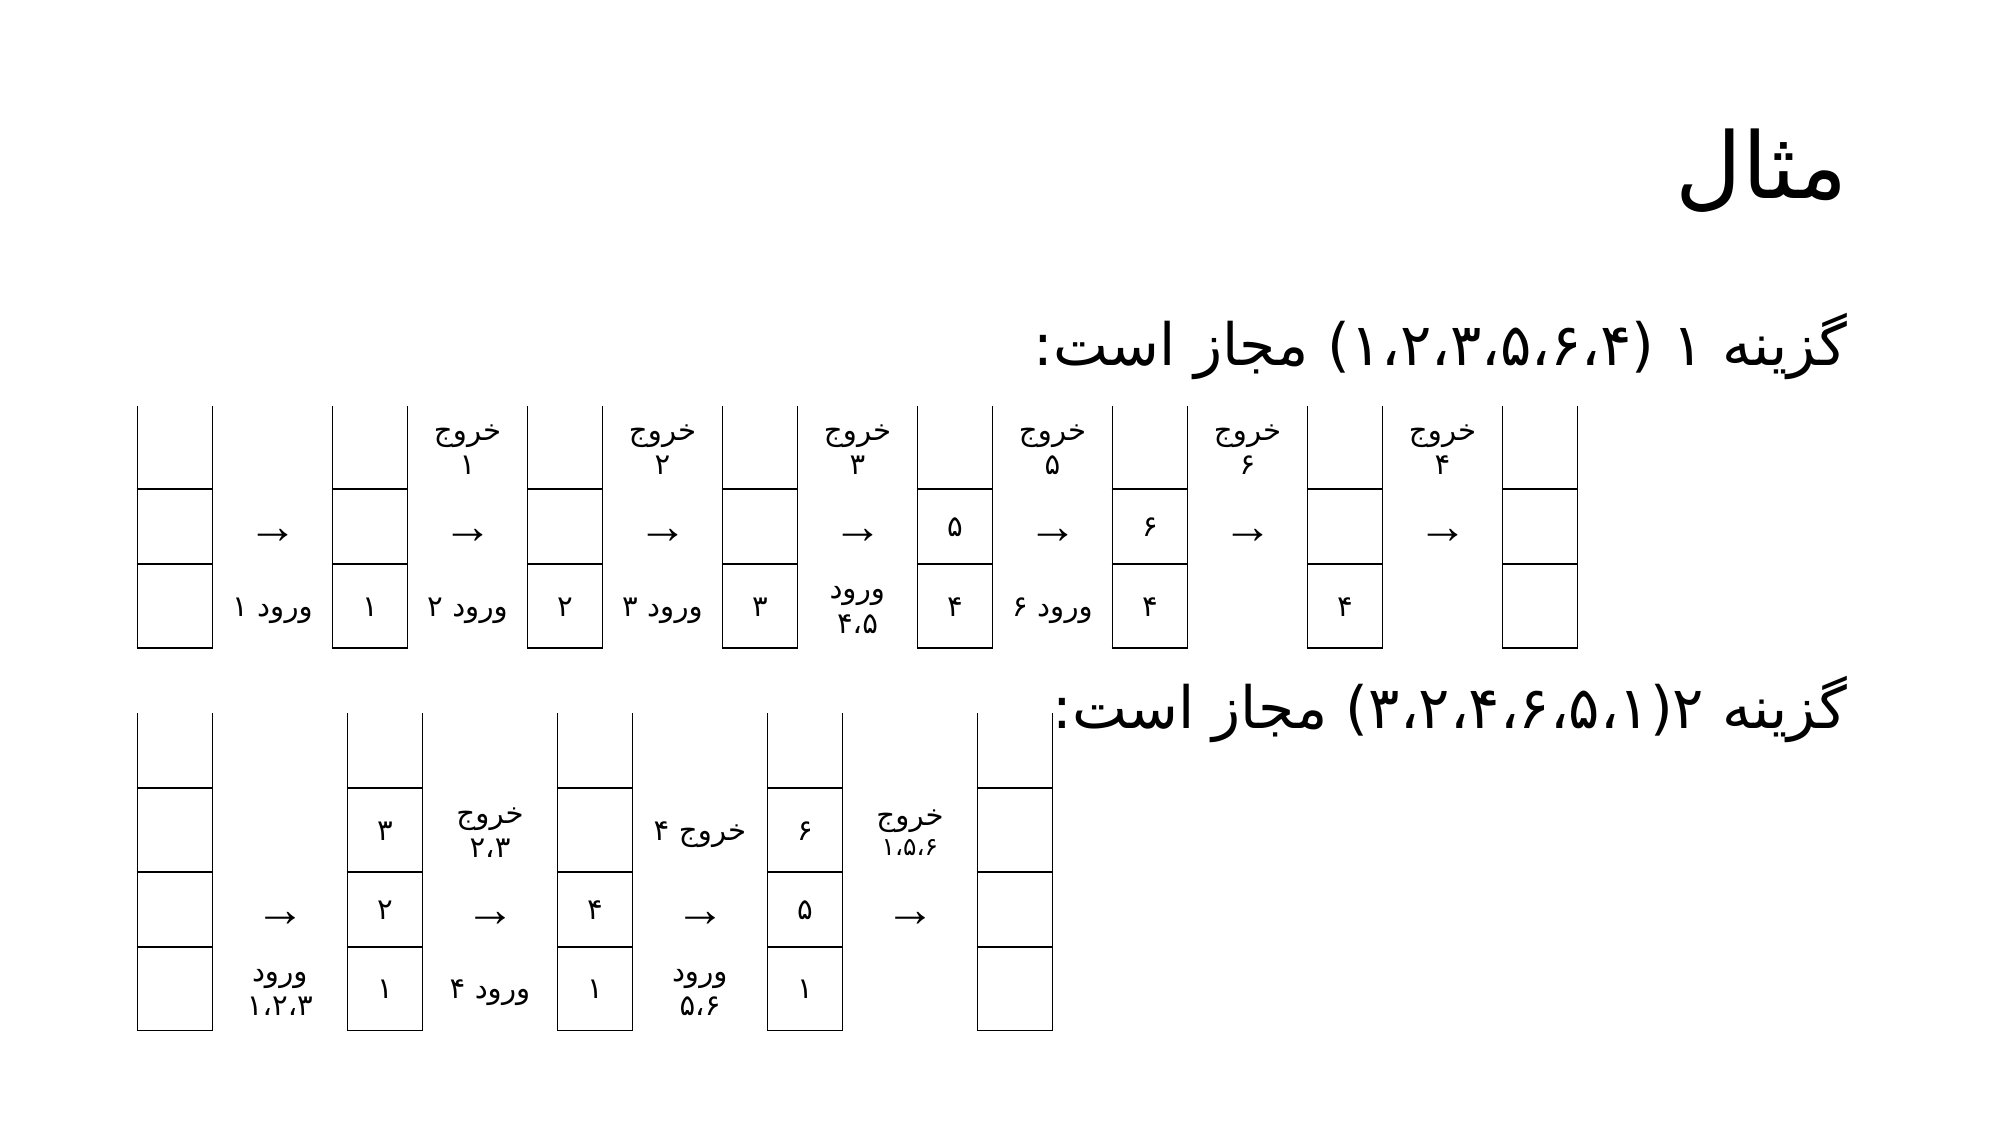

# مثال
گزینه ۱ (۱،۲،۳،۵،۶،۴) مجاز است:

گزینه ۲(۳،۲،۴،۶،۵،۱) مجاز است:
|  |  |  | خروج ۱ |  | خروج ۲ |  | خروج ۳ |  | خروج ۵ |  | خروج ۶ |  | خروج ۴ |  |
| --- | --- | --- | --- | --- | --- | --- | --- | --- | --- | --- | --- | --- | --- | --- |
|  | → |  | → |  | → |  | → | ۵ | → | ۶ | → |  | → |  |
|  | ورود ۱ | ۱ | ورود ۲ | ۲ | ورود ۳ | ۳ | ورود ۴،۵ | ۴ | ورود ۶ | ۴ |  | ۴ |  |  |
|  |  |  |  |  |  |  |  |  |
| --- | --- | --- | --- | --- | --- | --- | --- | --- |
|  |  | ۳ | خروج ۲،۳ |  | خروج ۴ | ۶ | خروج ۱،۵،۶ |  |
|  | → | ۲ | → | ۴ | → | ۵ | → |  |
|  | ورود ۱،۲،۳ | ۱ | ورود ۴ | ۱ | ورود ۵،۶ | ۱ |  |  |